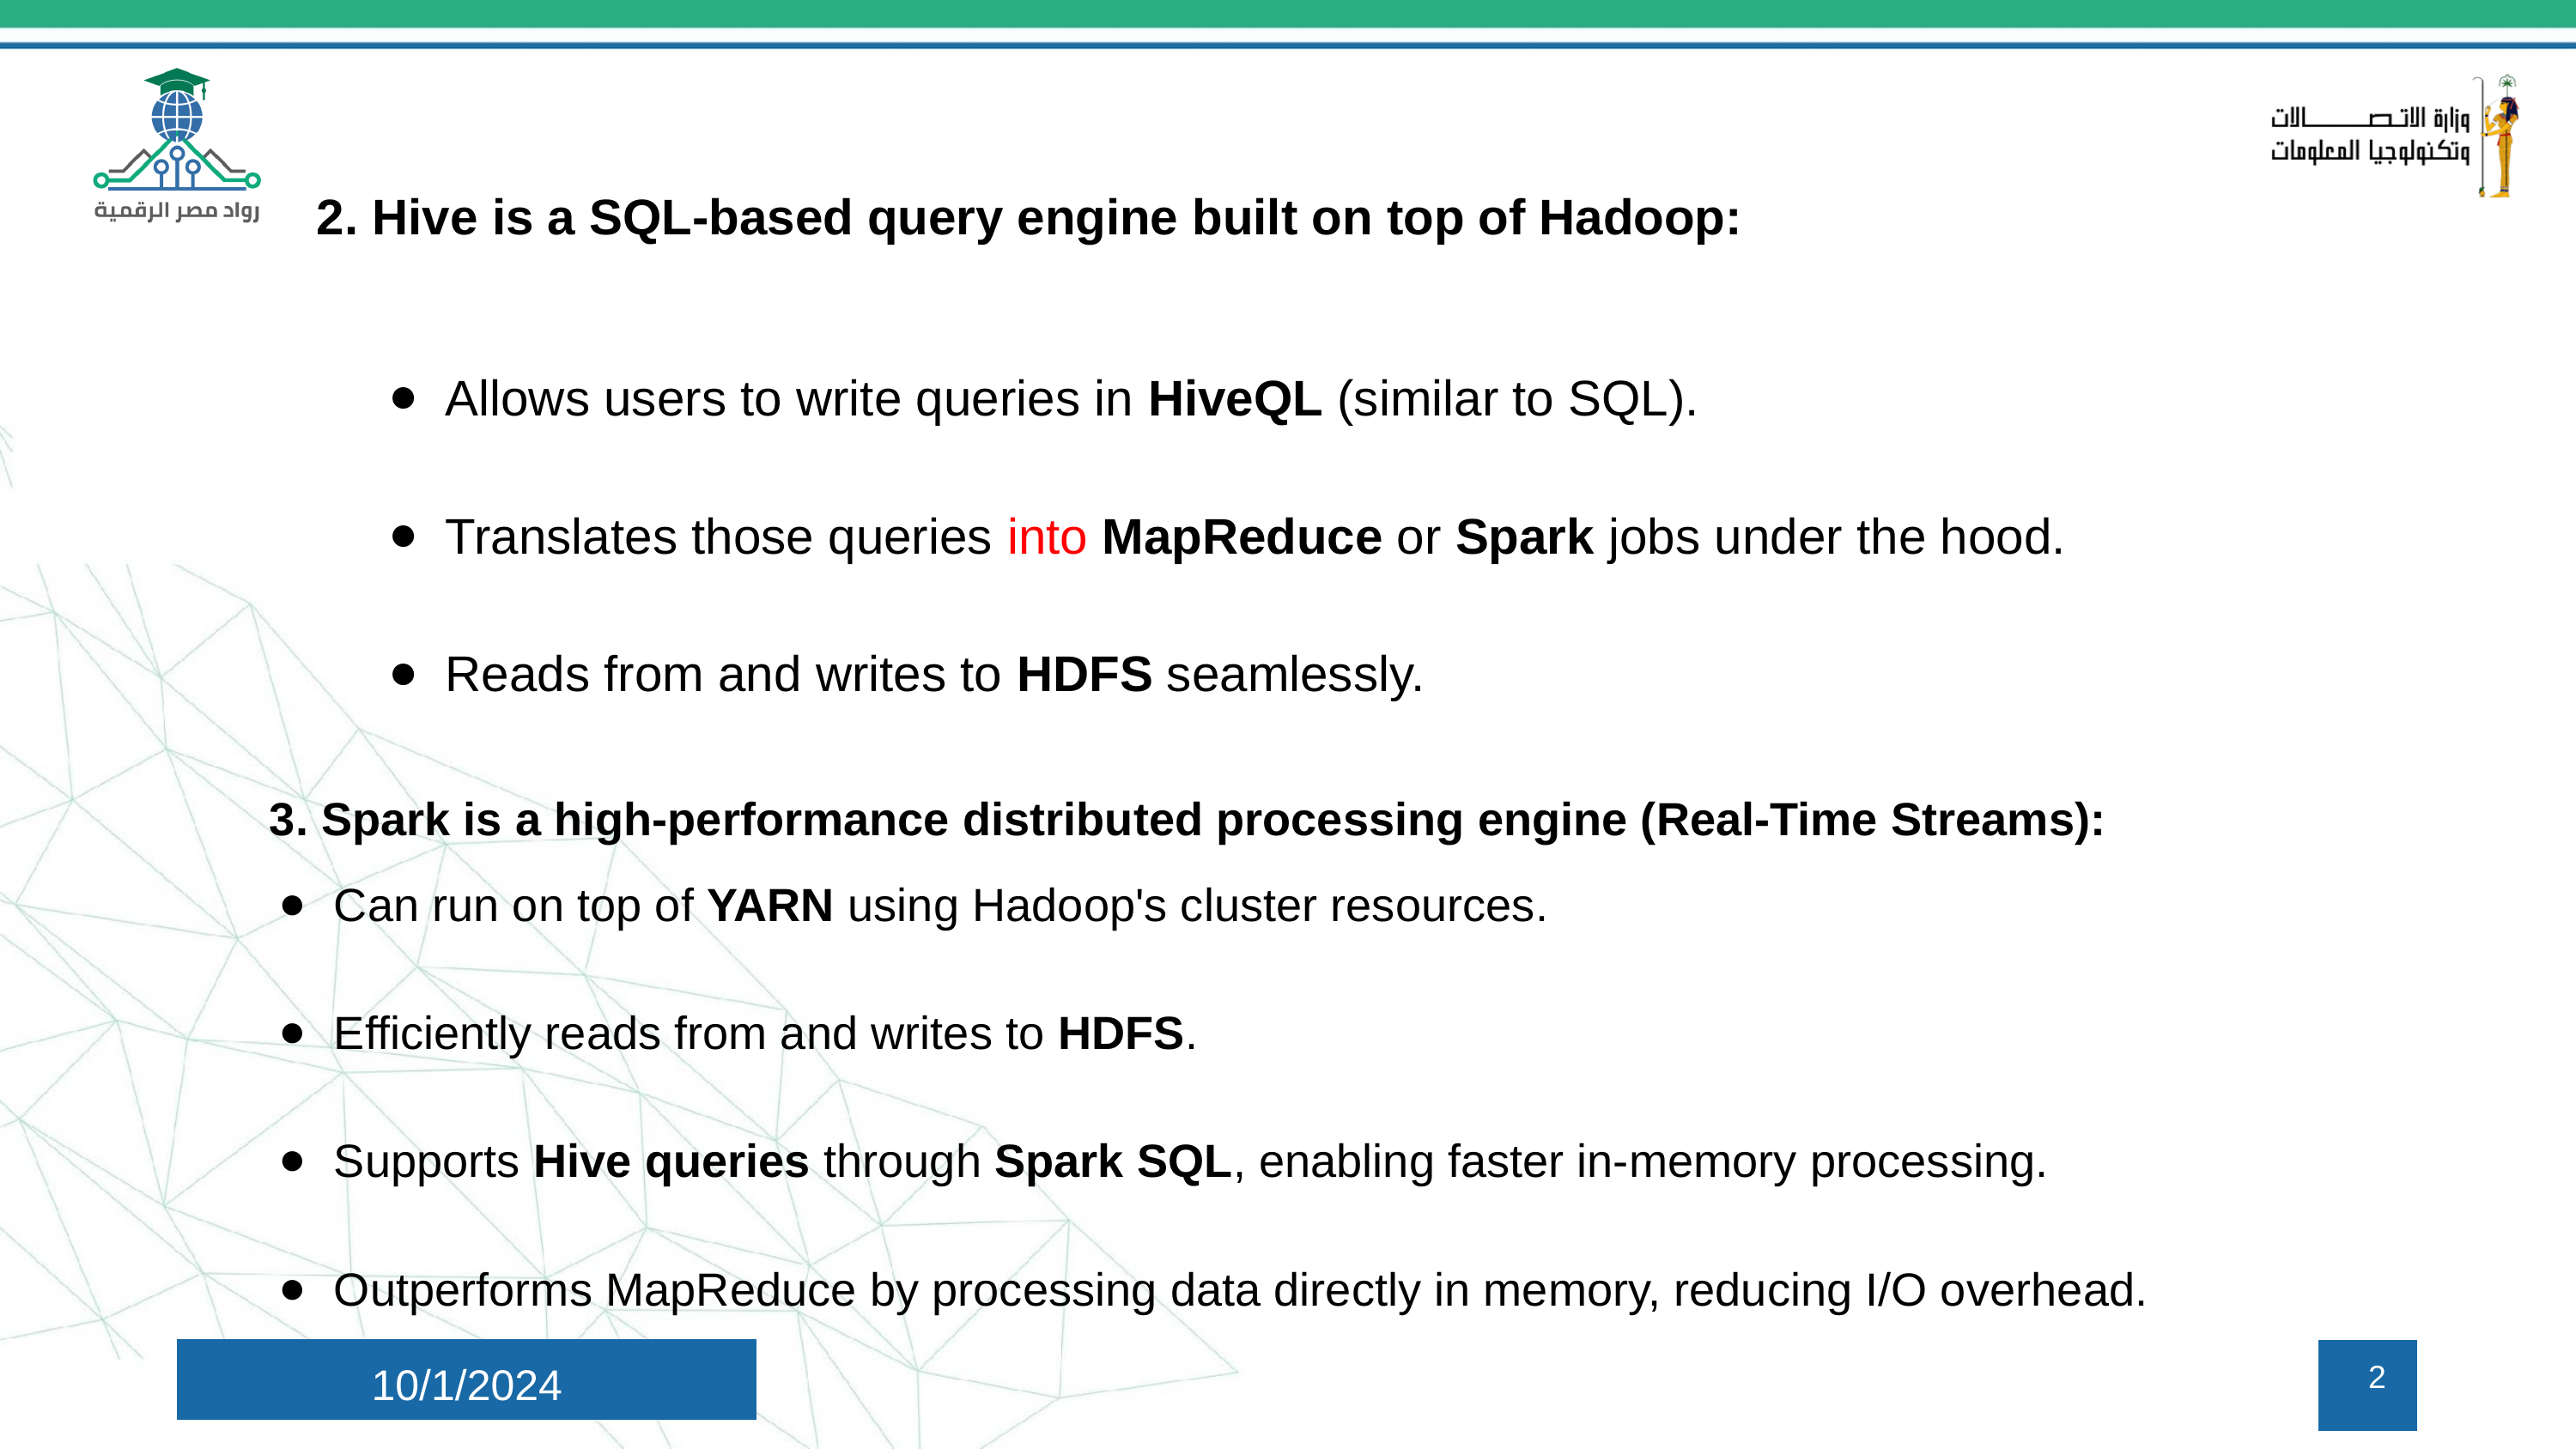

2. Hive is a SQL-based query engine built on top of Hadoop:

Allows users to write queries in HiveQL (similar to SQL).
Translates those queries into MapReduce or Spark jobs under the hood.
Reads from and writes to HDFS seamlessly.
3. Spark is a high-performance distributed processing engine (Real-Time Streams):
Can run on top of YARN using Hadoop's cluster resources.
Efficiently reads from and writes to HDFS.
Supports Hive queries through Spark SQL, enabling faster in-memory processing.
Outperforms MapReduce by processing data directly in memory, reducing I/O overhead.